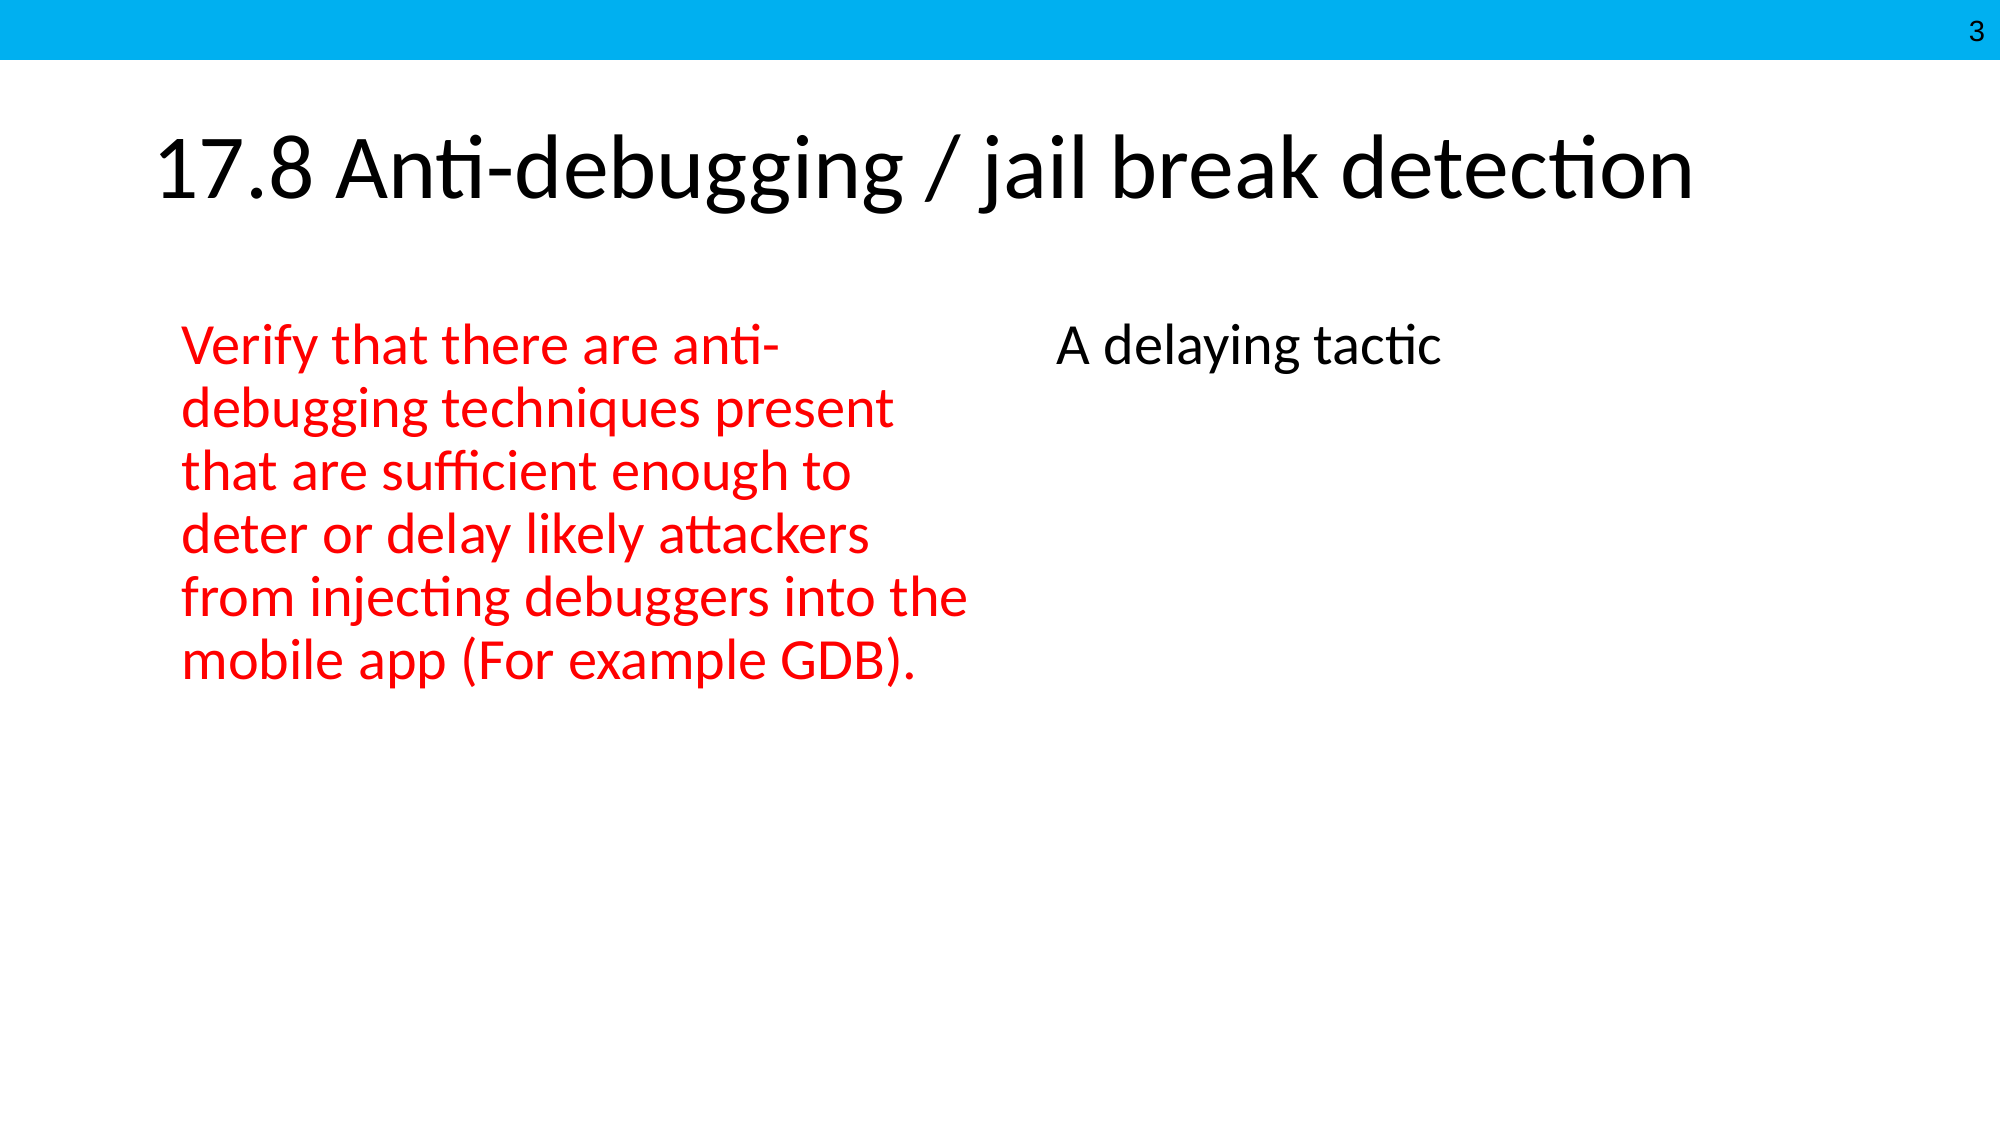

# 17.8 Anti-debugging / jail break detection
Verify that there are anti-debugging techniques present that are sufficient enough to deter or delay likely attackers from injecting debuggers into the mobile app (For example GDB).
A delaying tactic